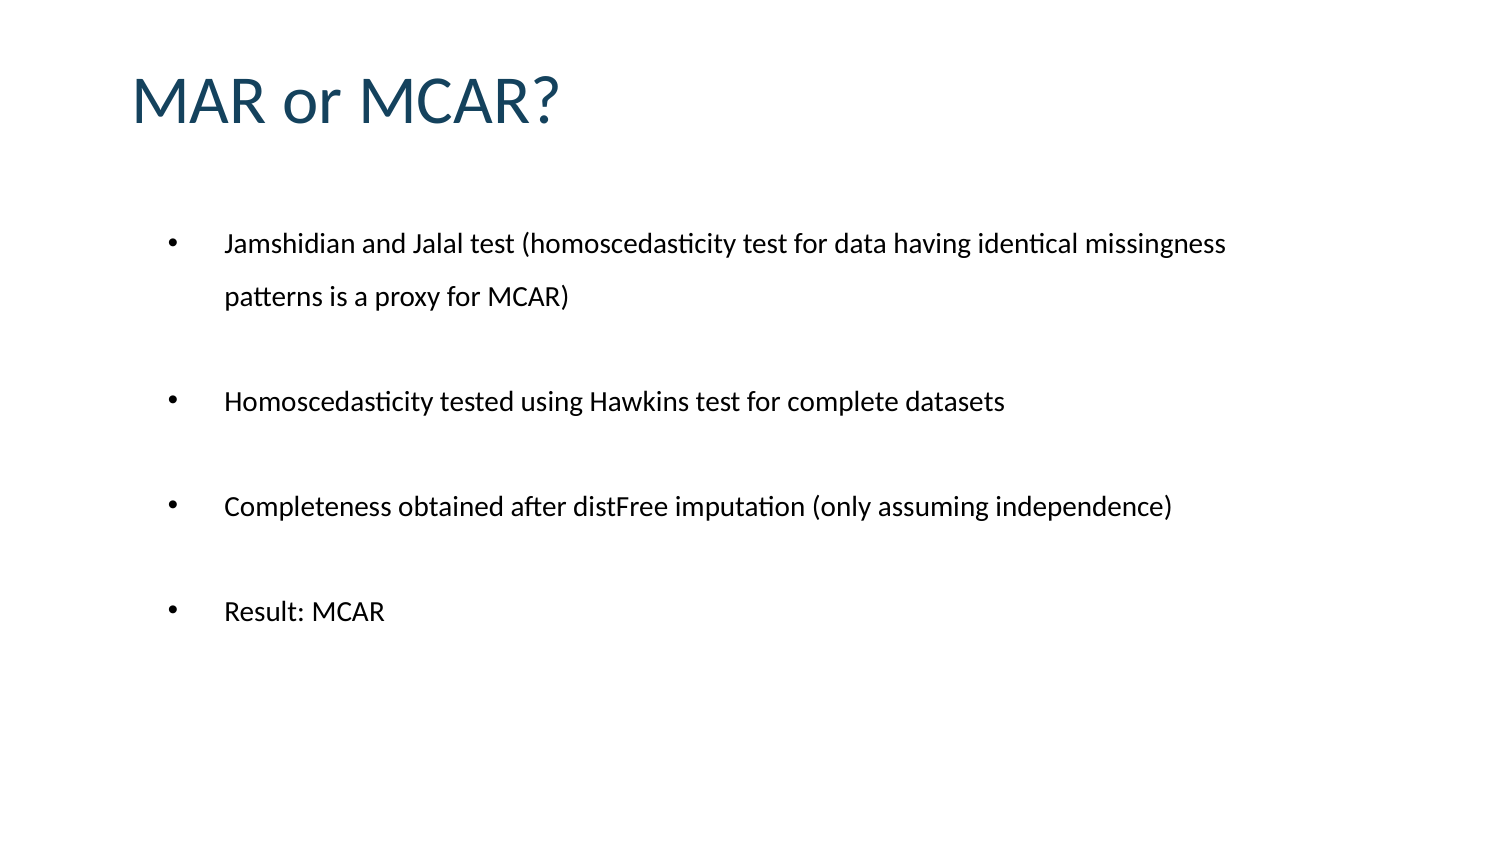

# MAR or MCAR?
Jamshidian and Jalal test (homoscedasticity test for data having identical missingness patterns is a proxy for MCAR)

Homoscedasticity tested using Hawkins test for complete datasets

Completeness obtained after distFree imputation (only assuming independence)

Result: MCAR